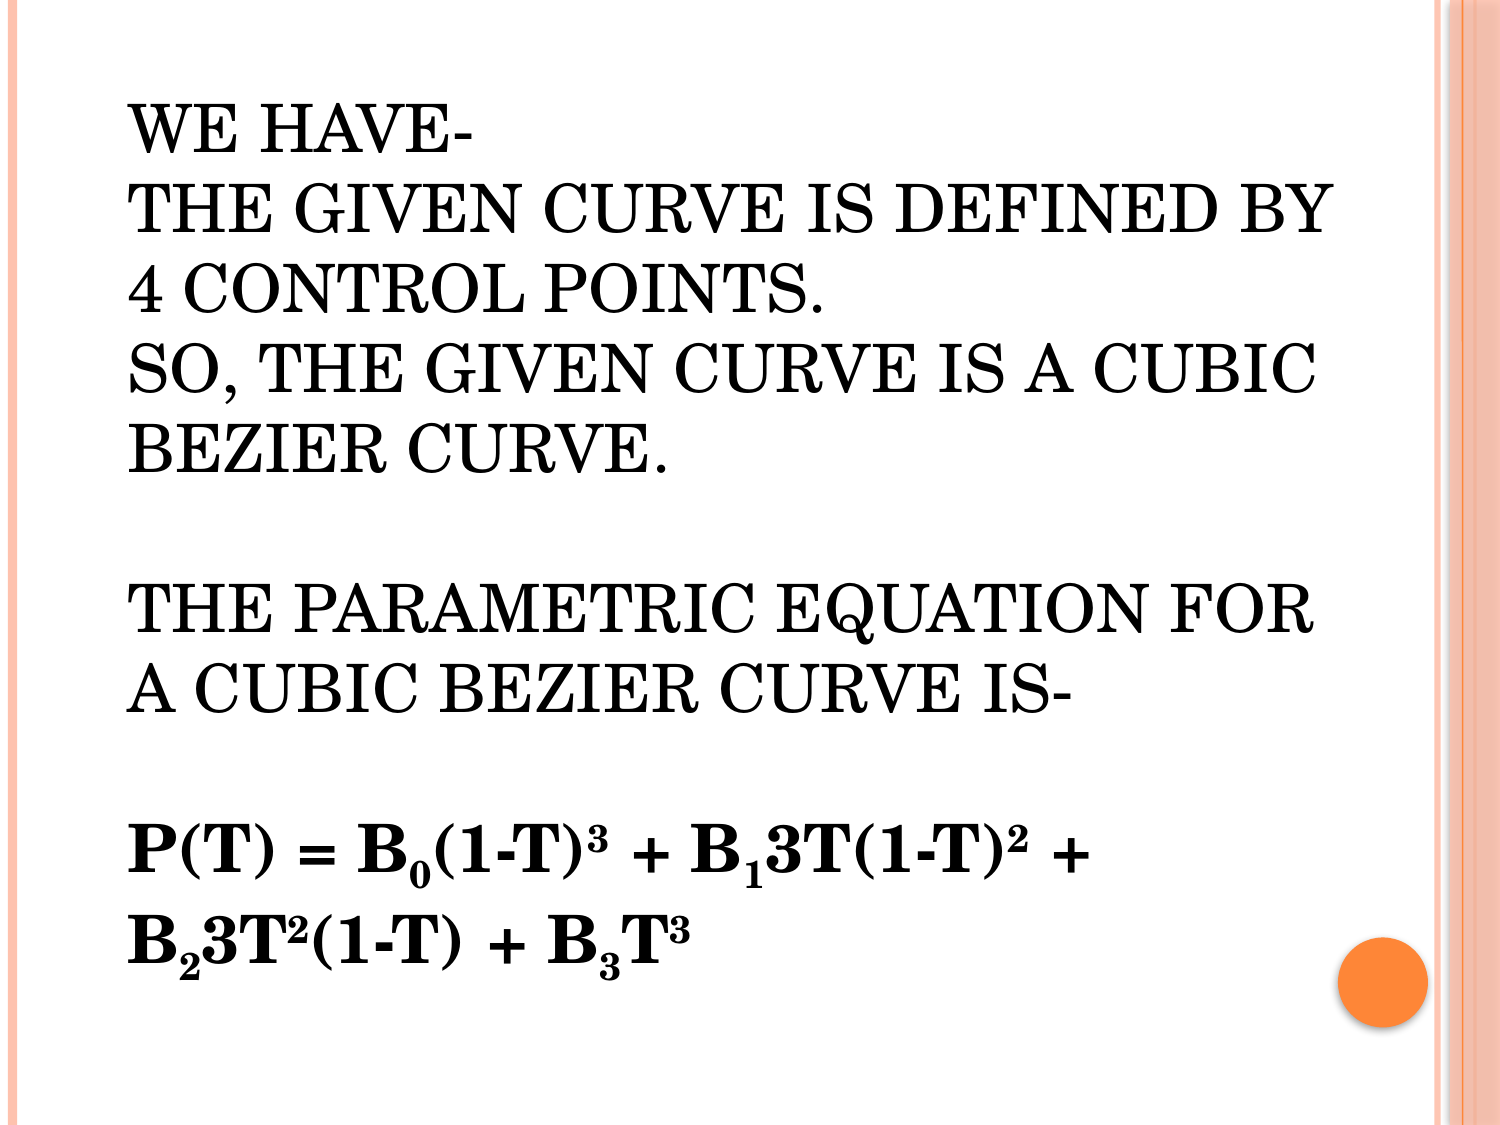

# We have- The given curve is defined by 4 control points. So, the given curve is a cubic bezier curve.   The parametric equation for a cubic bezier curve is-   P(t) = B0(1-t)3 + B13t(1-t)2 + B23t2(1-t) + B3t3